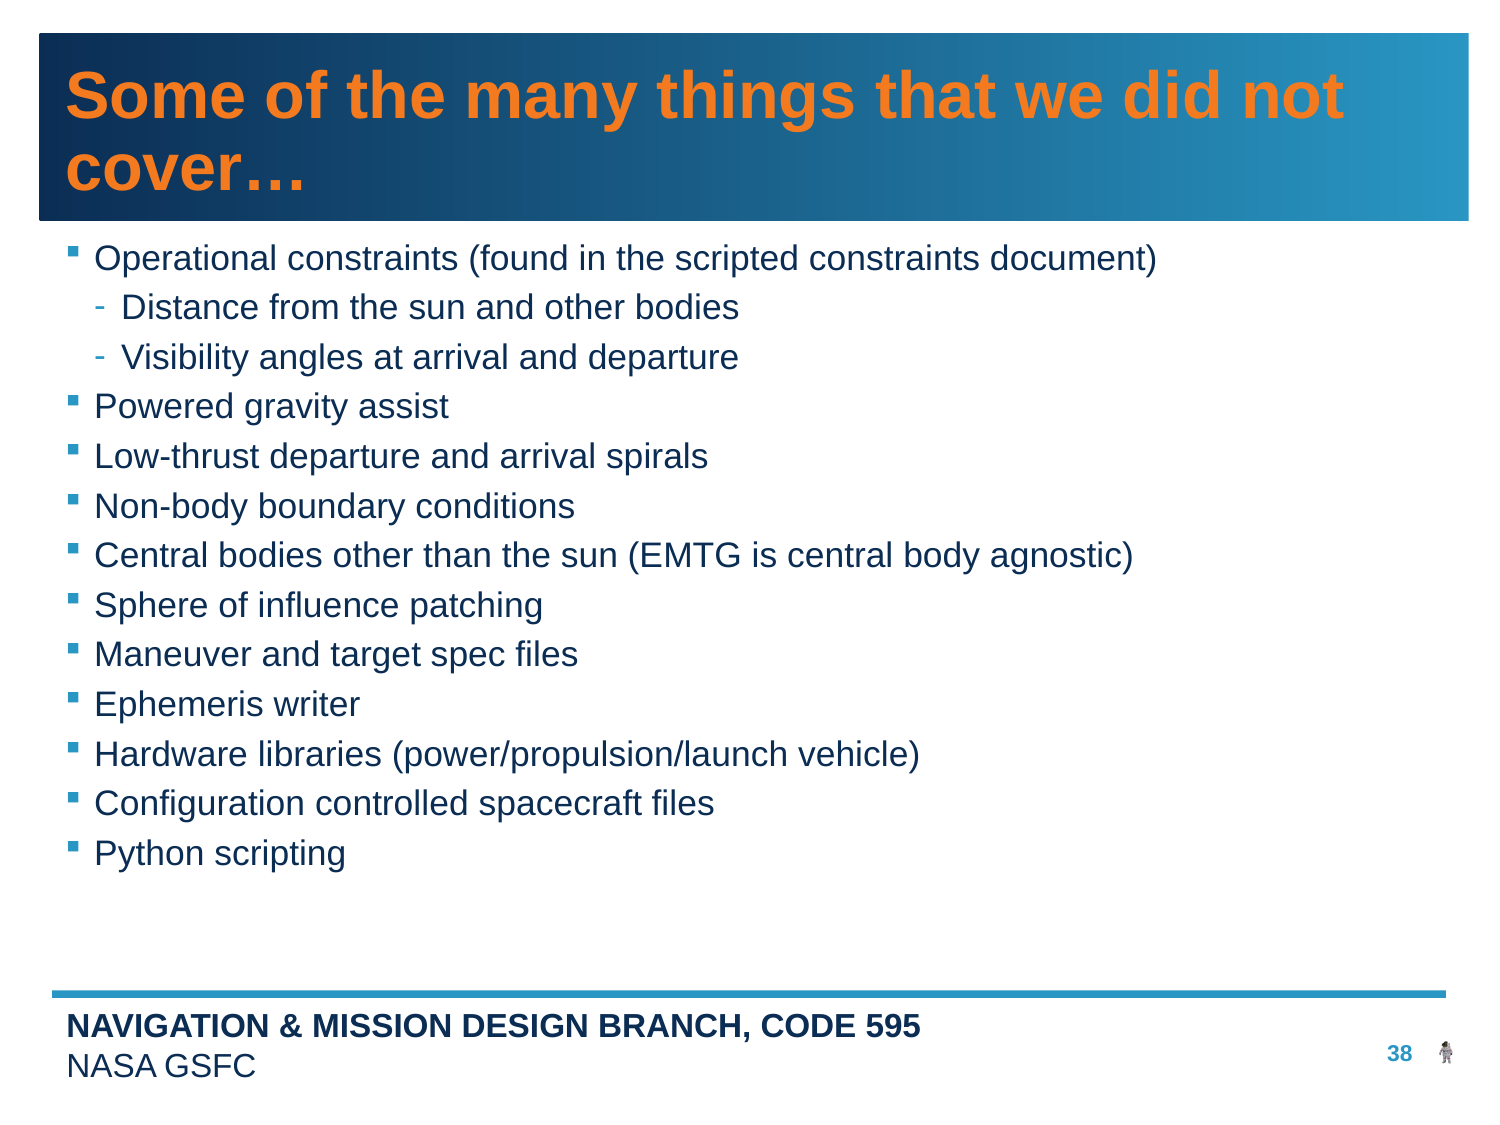

# Some of the many things that we did not cover…
Operational constraints (found in the scripted constraints document)
Distance from the sun and other bodies
Visibility angles at arrival and departure
Powered gravity assist
Low-thrust departure and arrival spirals
Non-body boundary conditions
Central bodies other than the sun (EMTG is central body agnostic)
Sphere of influence patching
Maneuver and target spec files
Ephemeris writer
Hardware libraries (power/propulsion/launch vehicle)
Configuration controlled spacecraft files
Python scripting
38